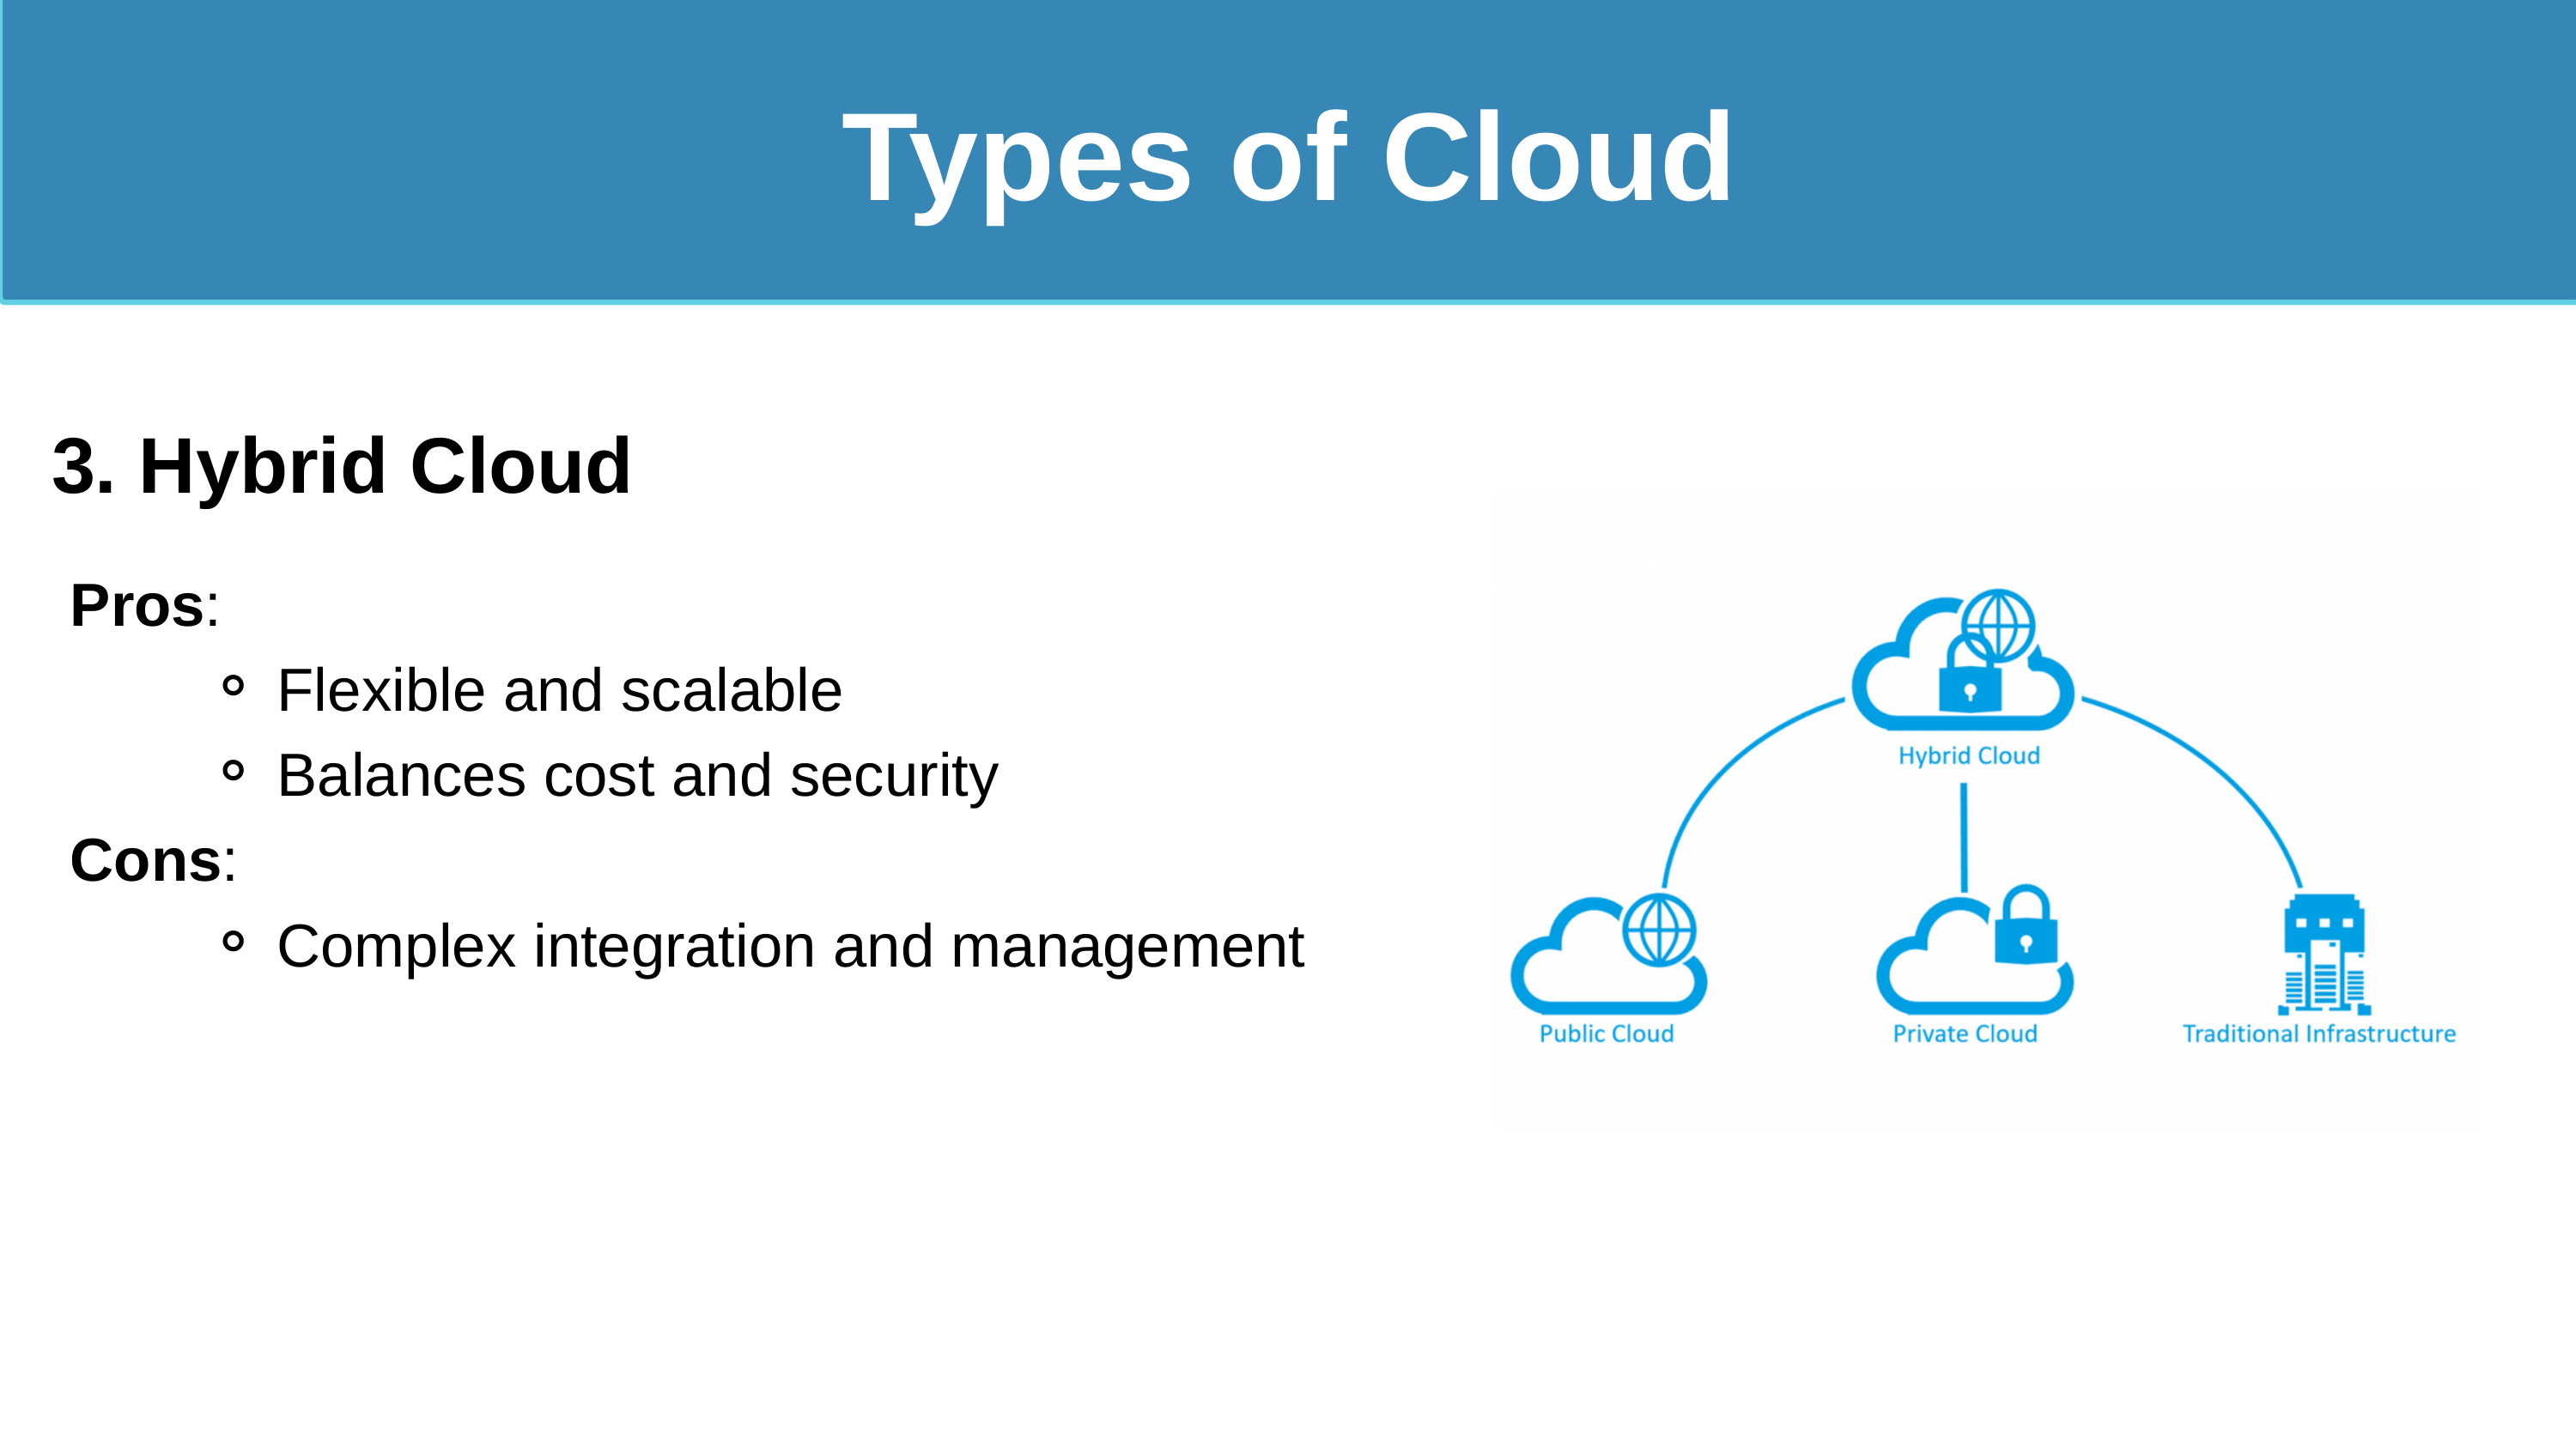

Types of Cloud
3. Hybrid Cloud

Pros:
Flexible and scalable
Balances cost and security
Cons:
Complex integration and management